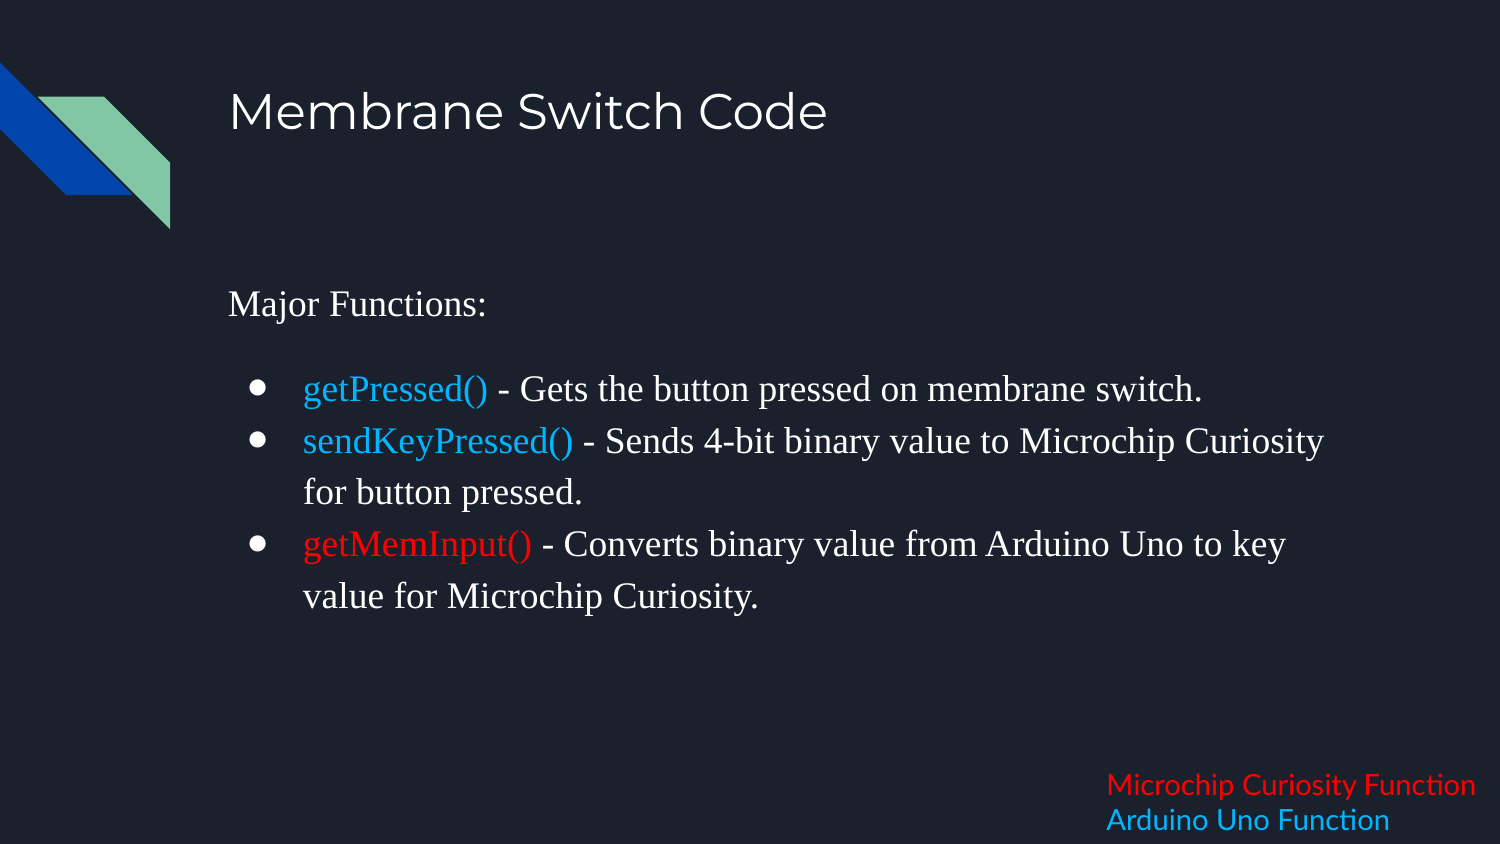

# Membrane Switch Code
Major Functions:
getPressed() - Gets the button pressed on membrane switch.
sendKeyPressed() - Sends 4-bit binary value to Microchip Curiosity for button pressed.
getMemInput() - Converts binary value from Arduino Uno to key value for Microchip Curiosity.
Microchip Curiosity Function
Arduino Uno Function